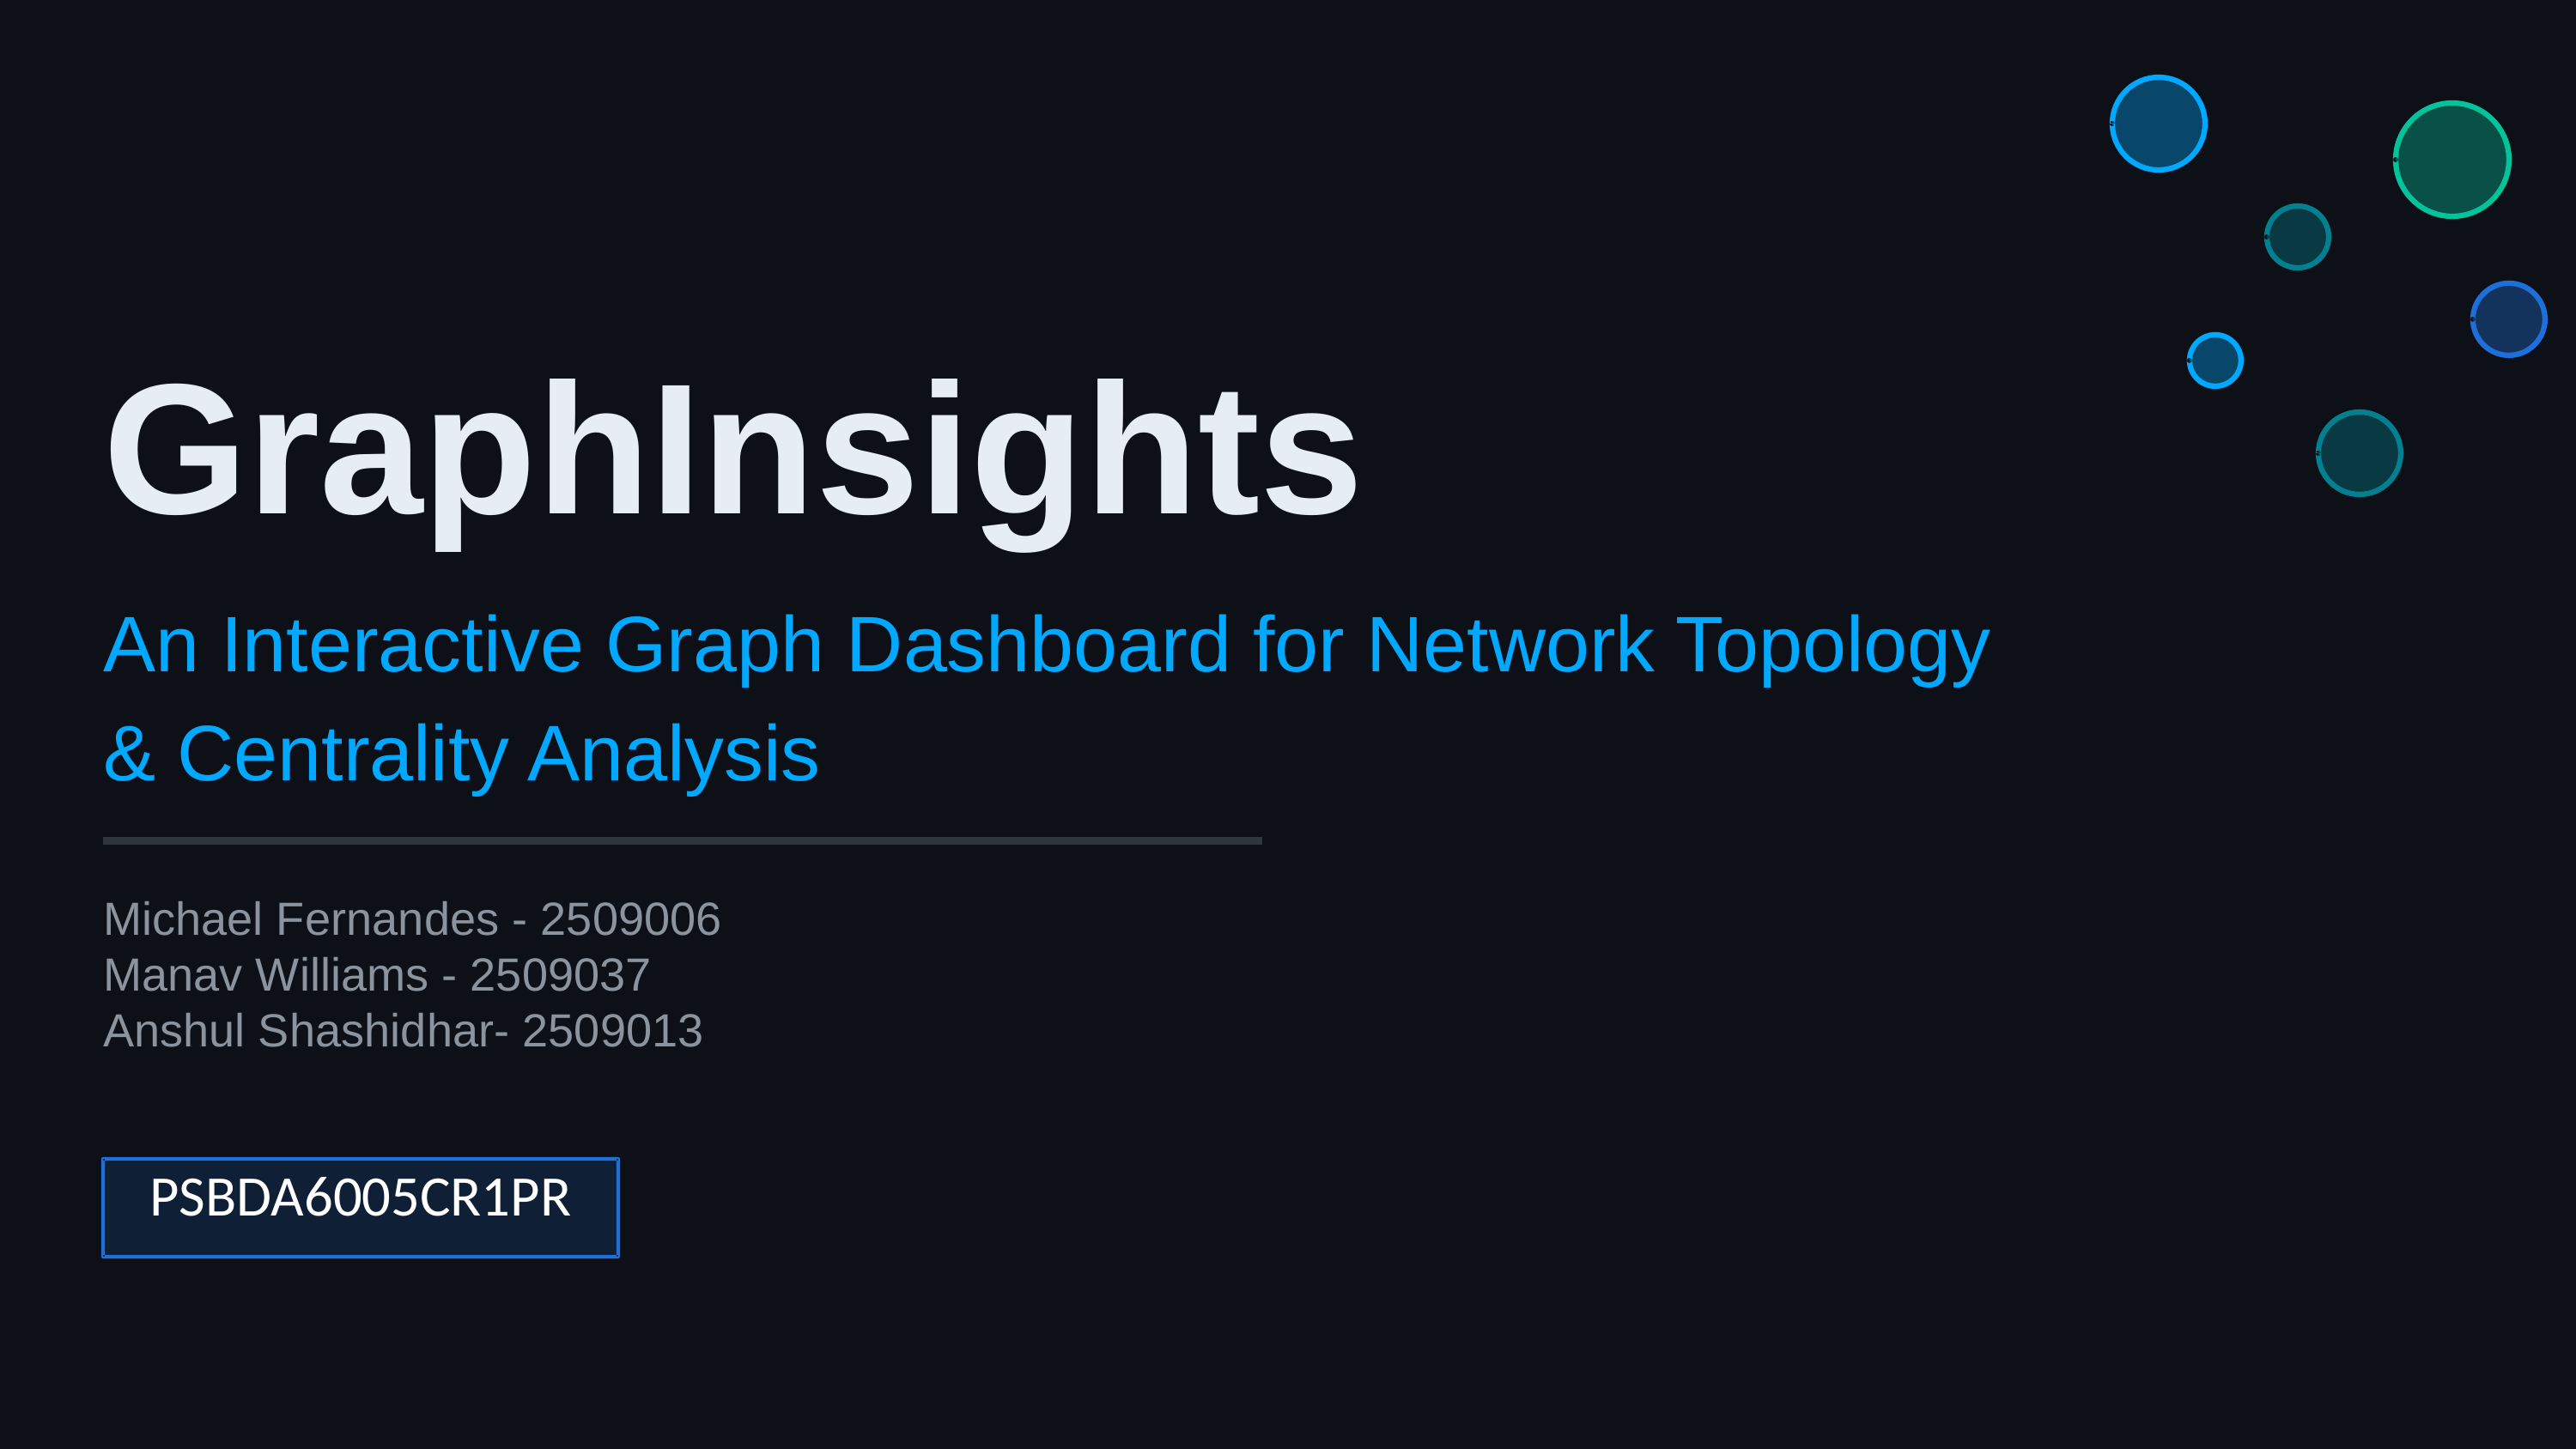

GraphInsights

An Interactive Graph Dashboard for Network Topology

& Centrality Analysis

Michael Fernandes - 2509006
Manav Williams - 2509037
Anshul Shashidhar- 2509013

PSBDA6005CR1PR